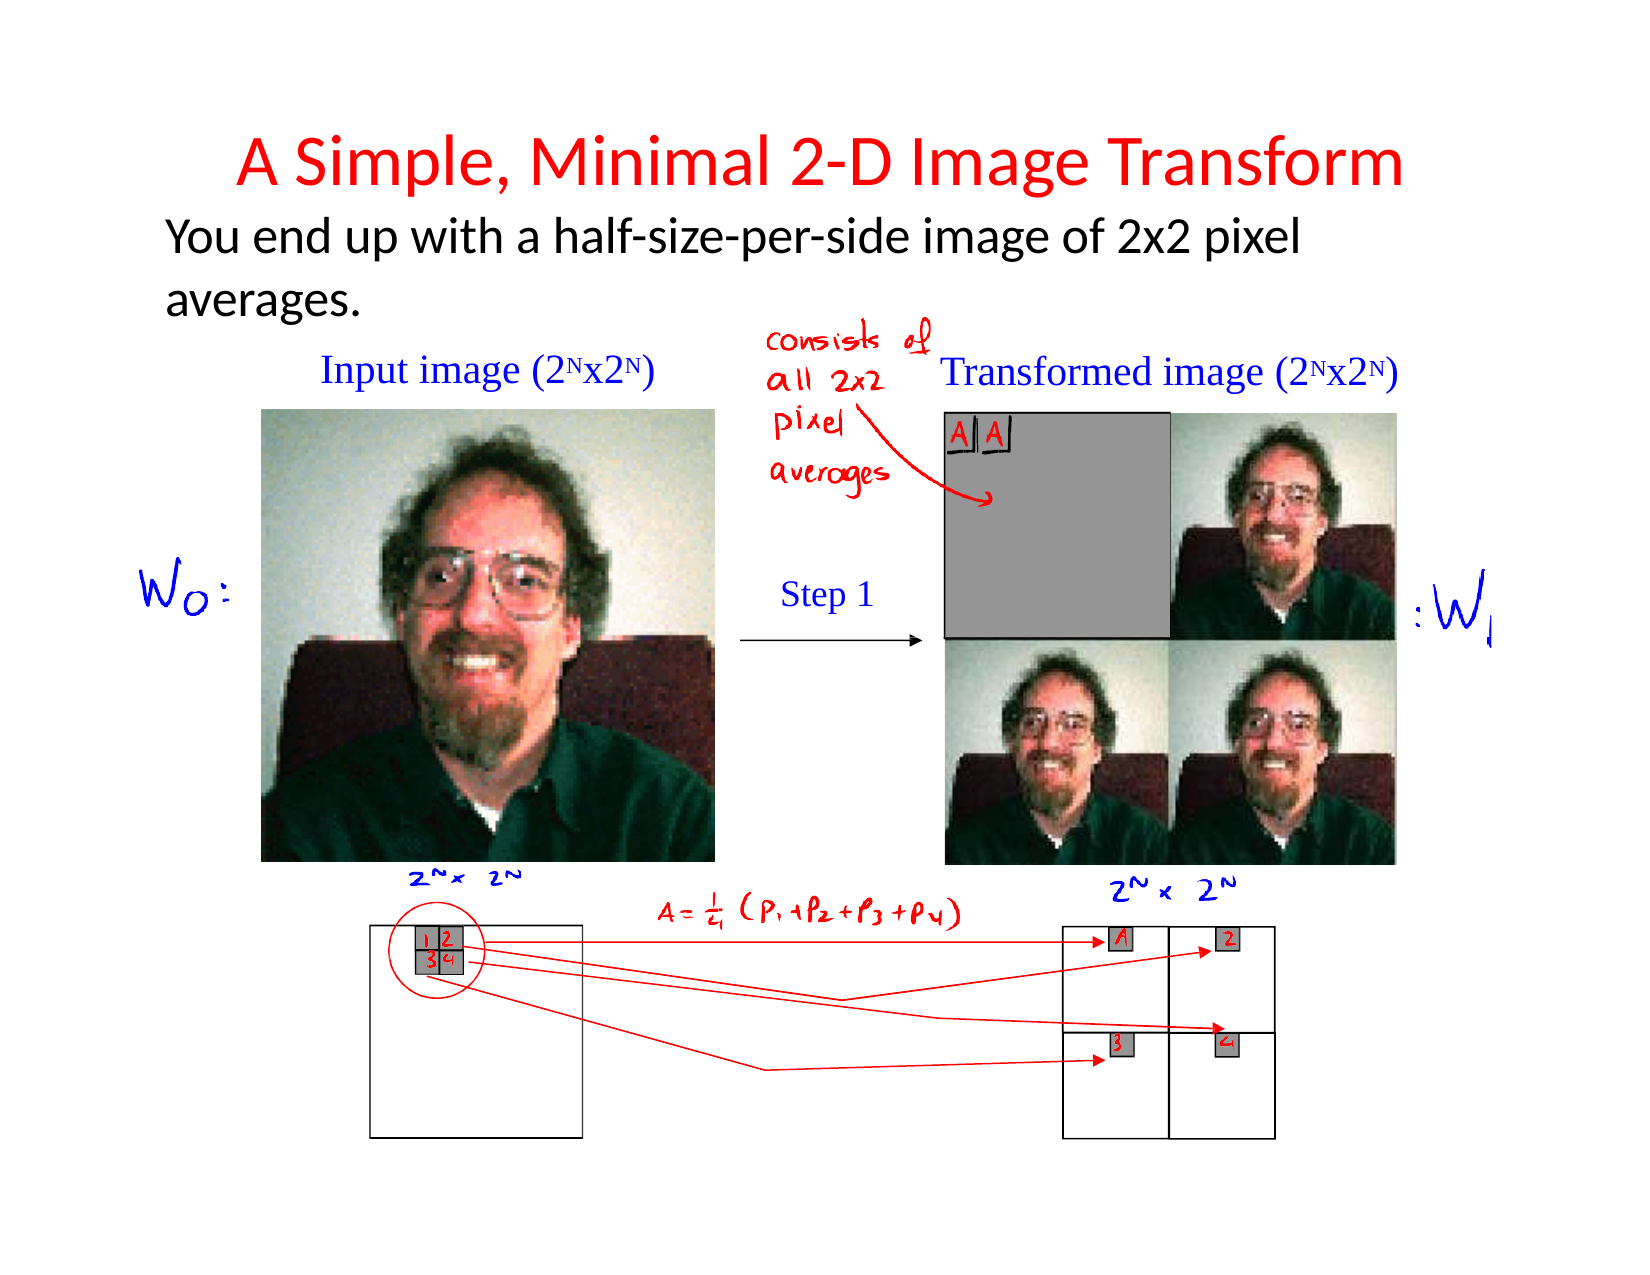

# A Simple, Minimal 2-D Image Transform
You end up with a half-size-per-side image of 2x2 pixel averages.

Input image (2Nx2N)
Transformed image (2Nx2N)

Step 1